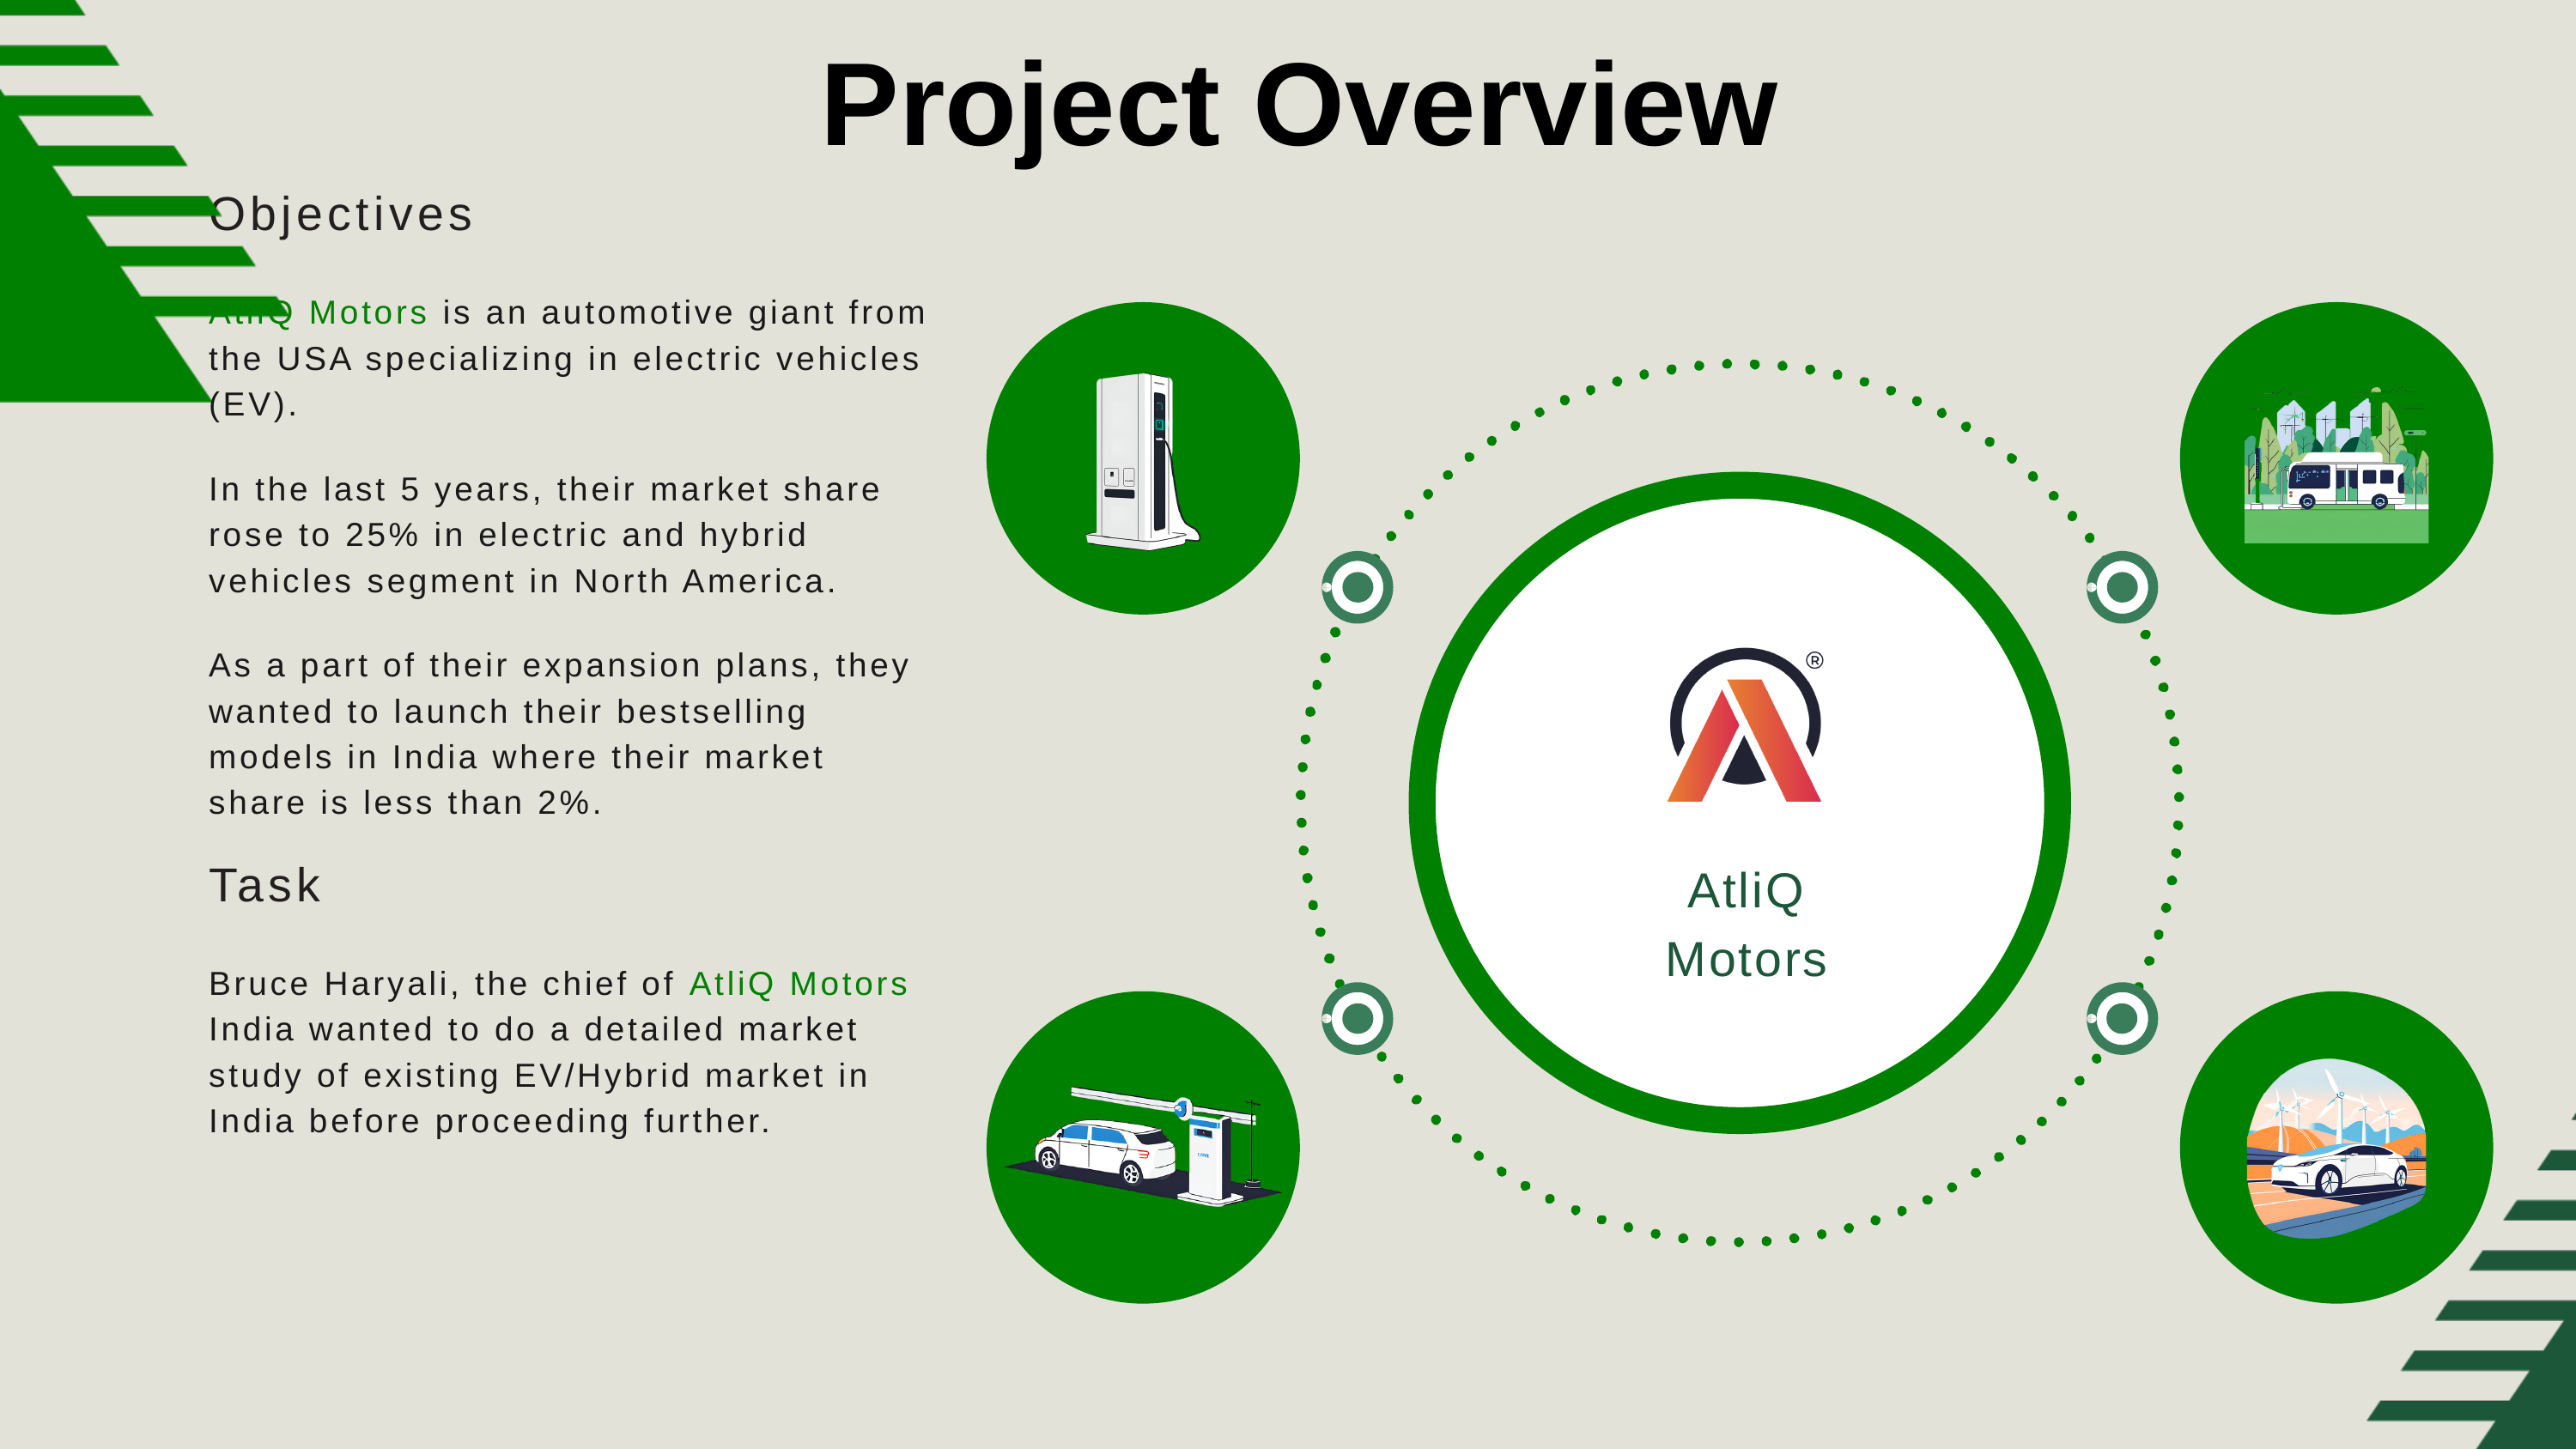

Project Overview
Objectives
AtliQ Motors is an automotive giant from the USA specializing in electric vehicles (EV).

In the last 5 years, their market share rose to 25% in electric and hybrid vehicles segment in North America.

As a part of their expansion plans, they wanted to launch their bestselling models in India where their market share is less than 2%.

Task
AtliQ Motors
Bruce Haryali, the chief of AtliQ Motors India wanted to do a detailed market study of existing EV/Hybrid market in India before proceeding further.